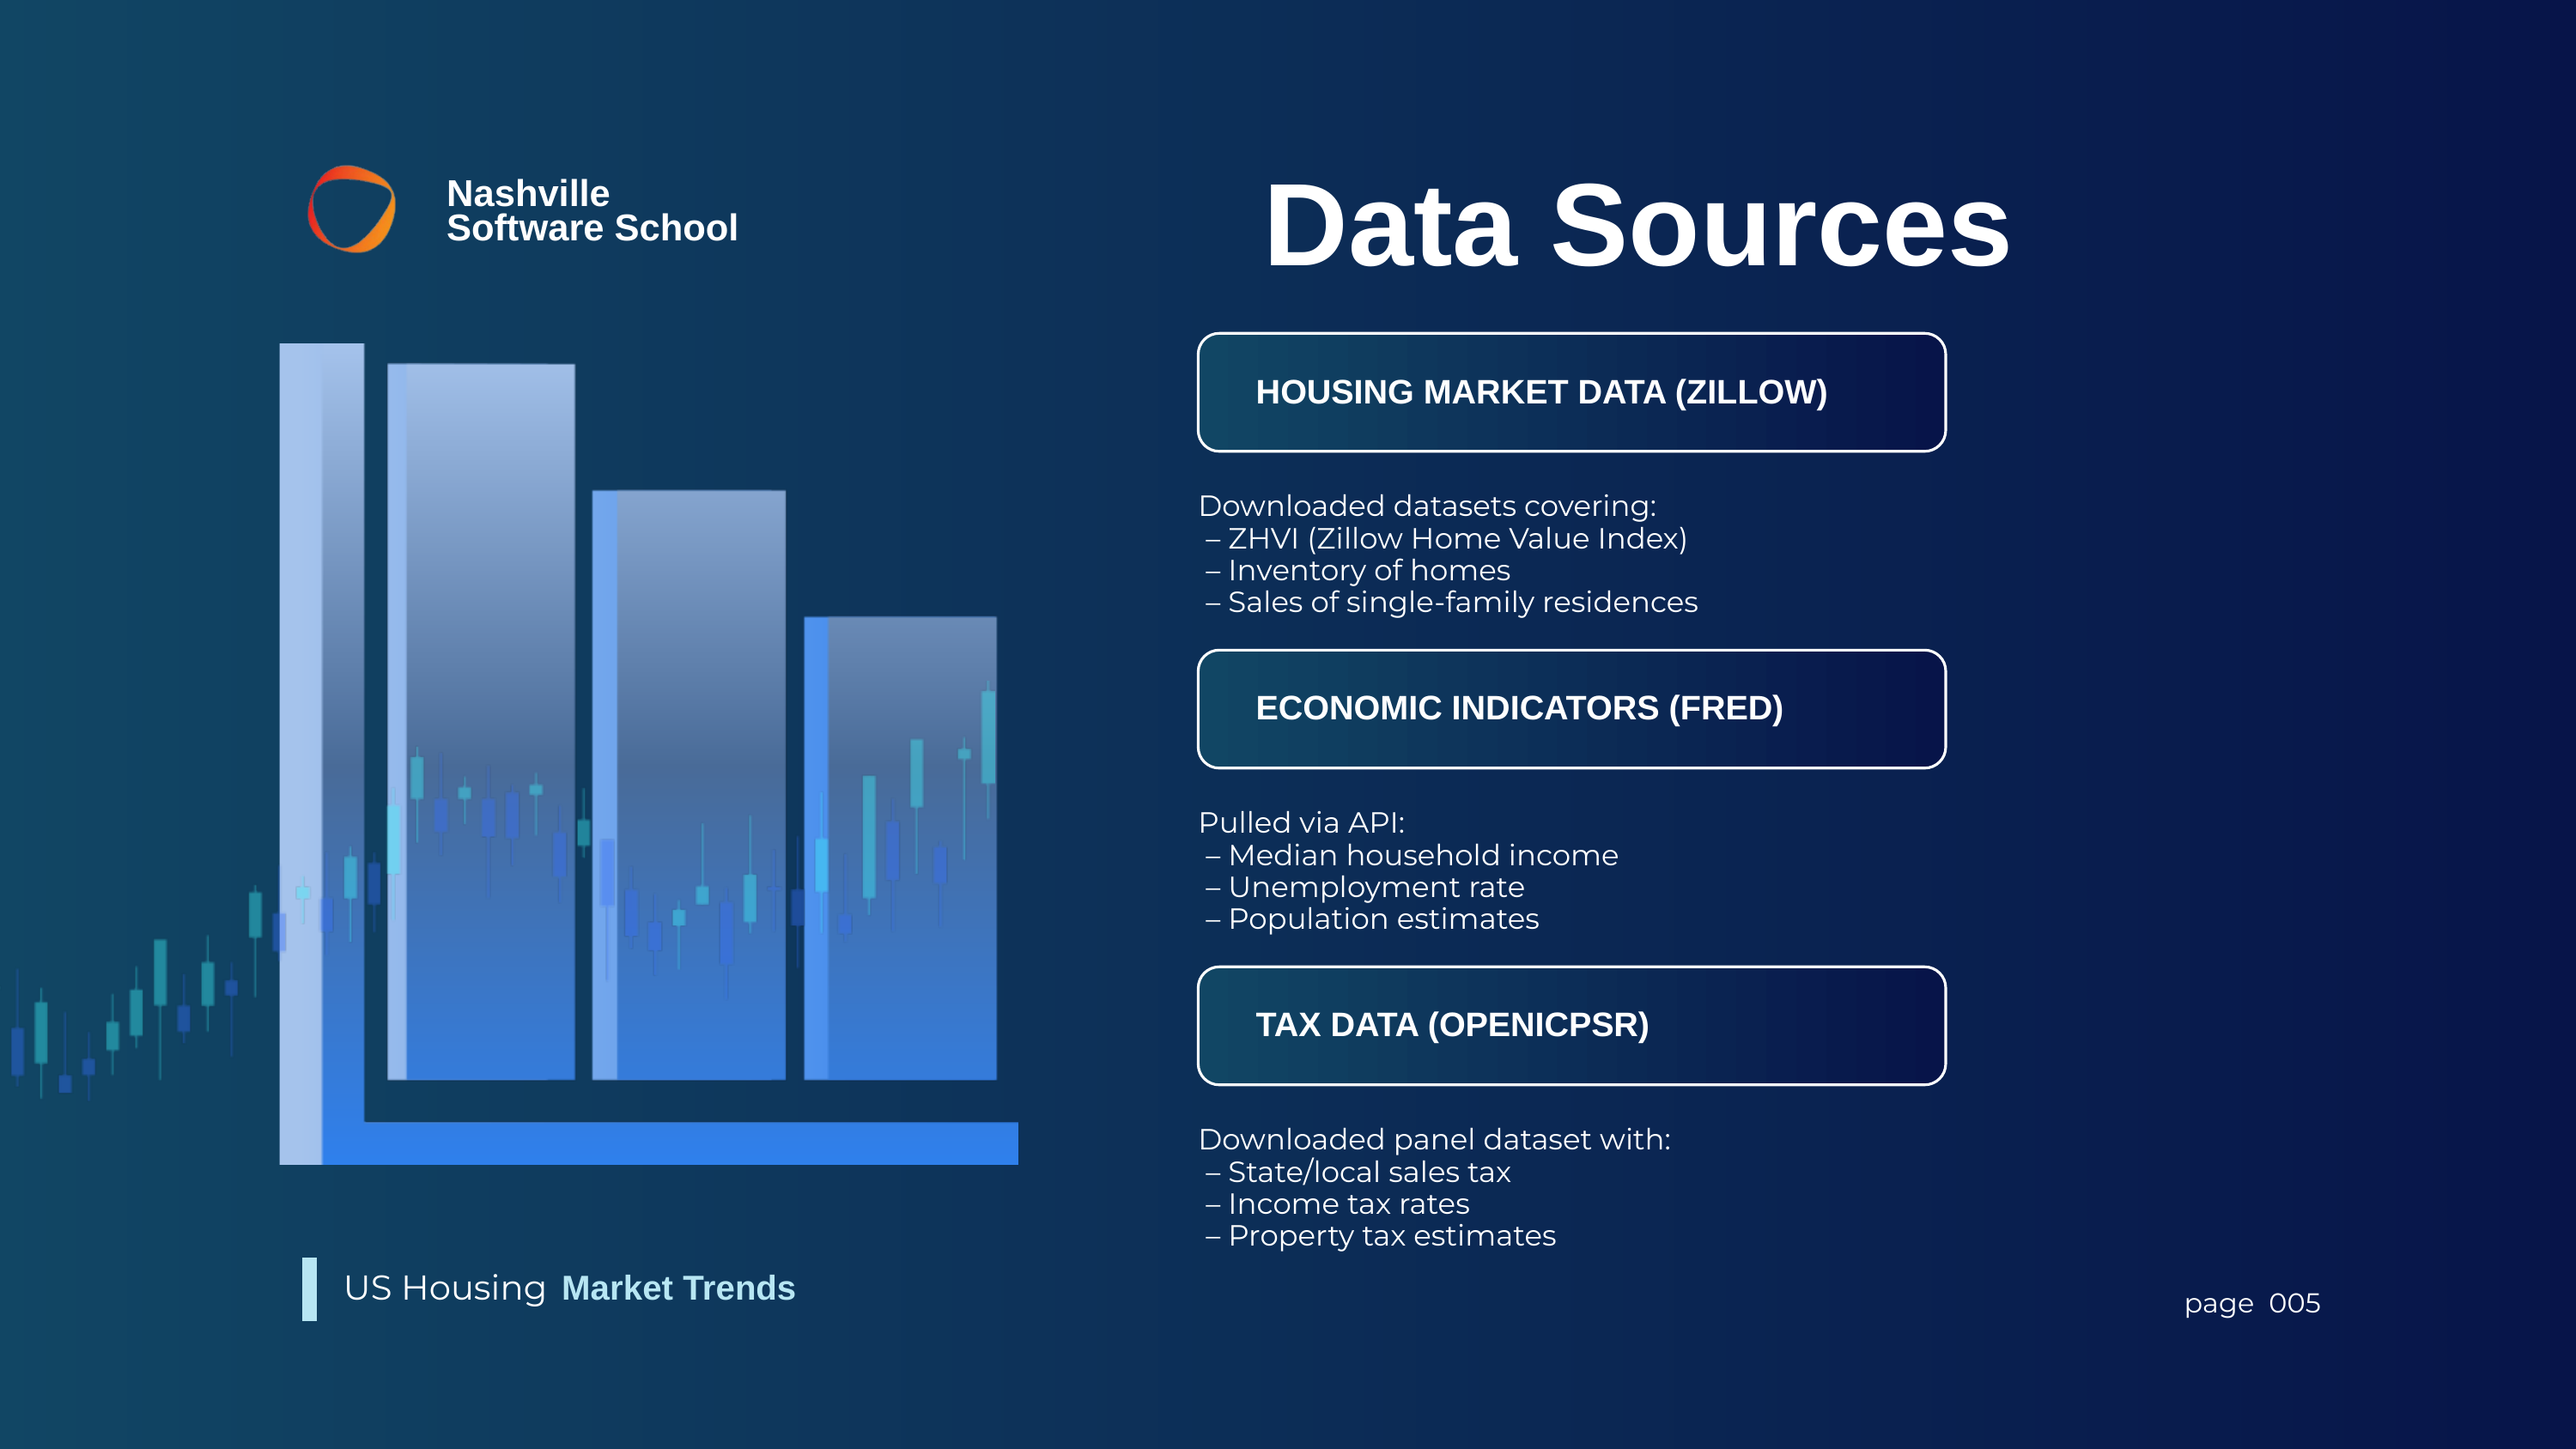

Nashville Software School
Data Sources

HOUSING MARKET DATA (ZILLOW)
Downloaded datasets covering:
 – ZHVI (Zillow Home Value Index)
 – Inventory of homes
 – Sales of single-family residences

ECONOMIC INDICATORS (FRED)
Pulled via API:
 – Median household income
 – Unemployment rate
 – Population estimates

TAX DATA (OPENICPSR)
Downloaded panel dataset with:
 – State/local sales tax
 – Income tax rates
 – Property tax estimates

Market Trends
US Housing
page  005